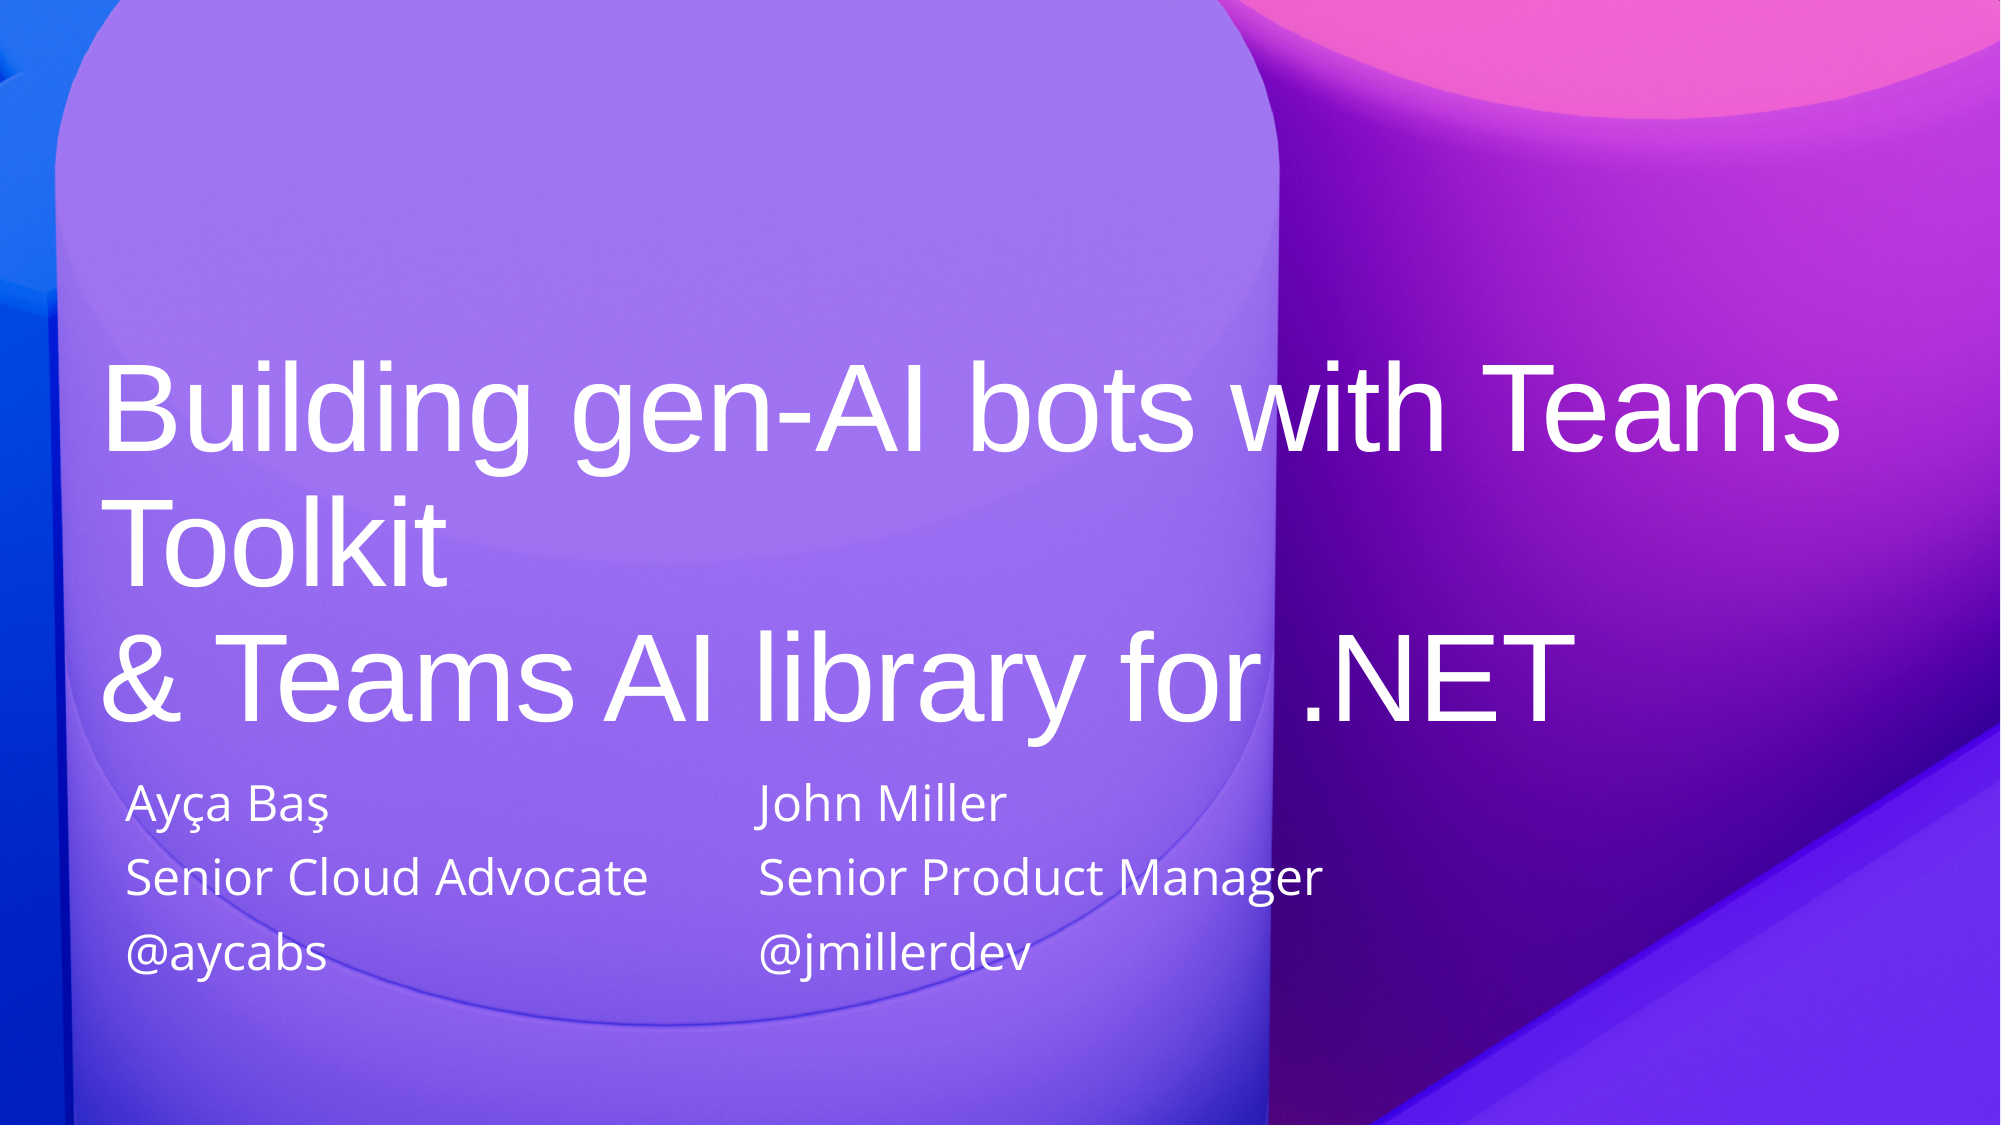

# Building gen-AI bots with Teams Toolkit & Teams AI library for .NET
Ayça Baş
Senior Cloud Advocate
@aycabs
John Miller
Senior Product Manager
@jmillerdev